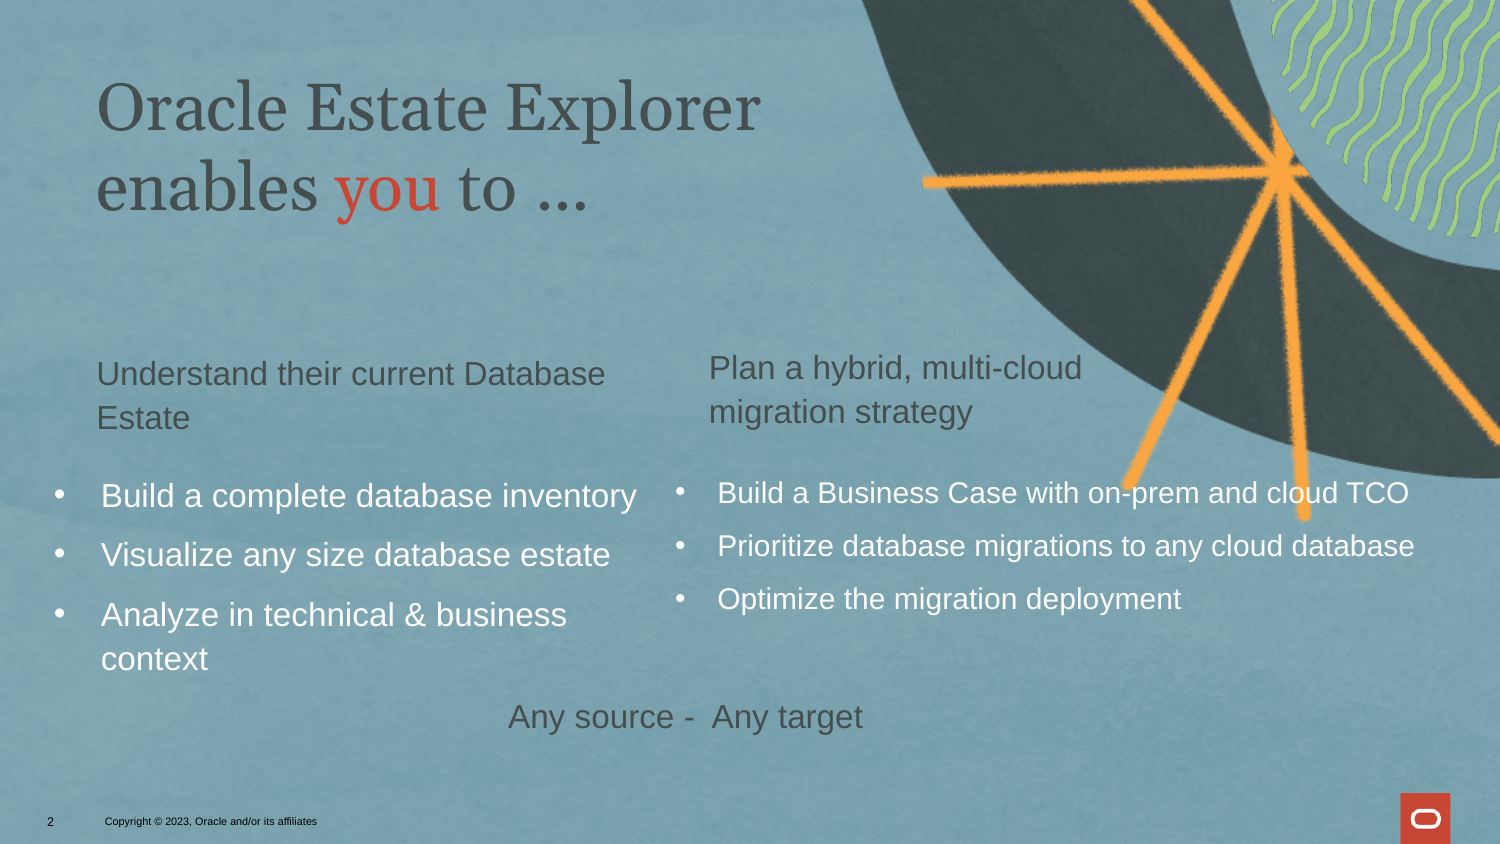

# Oracle Estate Explorer enables you to …
Plan a hybrid, multi-cloud migration strategy

Understand their current Database Estate
Build a Business Case with on-prem and cloud TCO
Prioritize database migrations to any cloud database
Optimize the migration deployment

Build a complete database inventory
Visualize any size database estate
Analyze in technical & business context
Any source -  Any target
2
 Copyright © 2023, Oracle and/or its affiliates